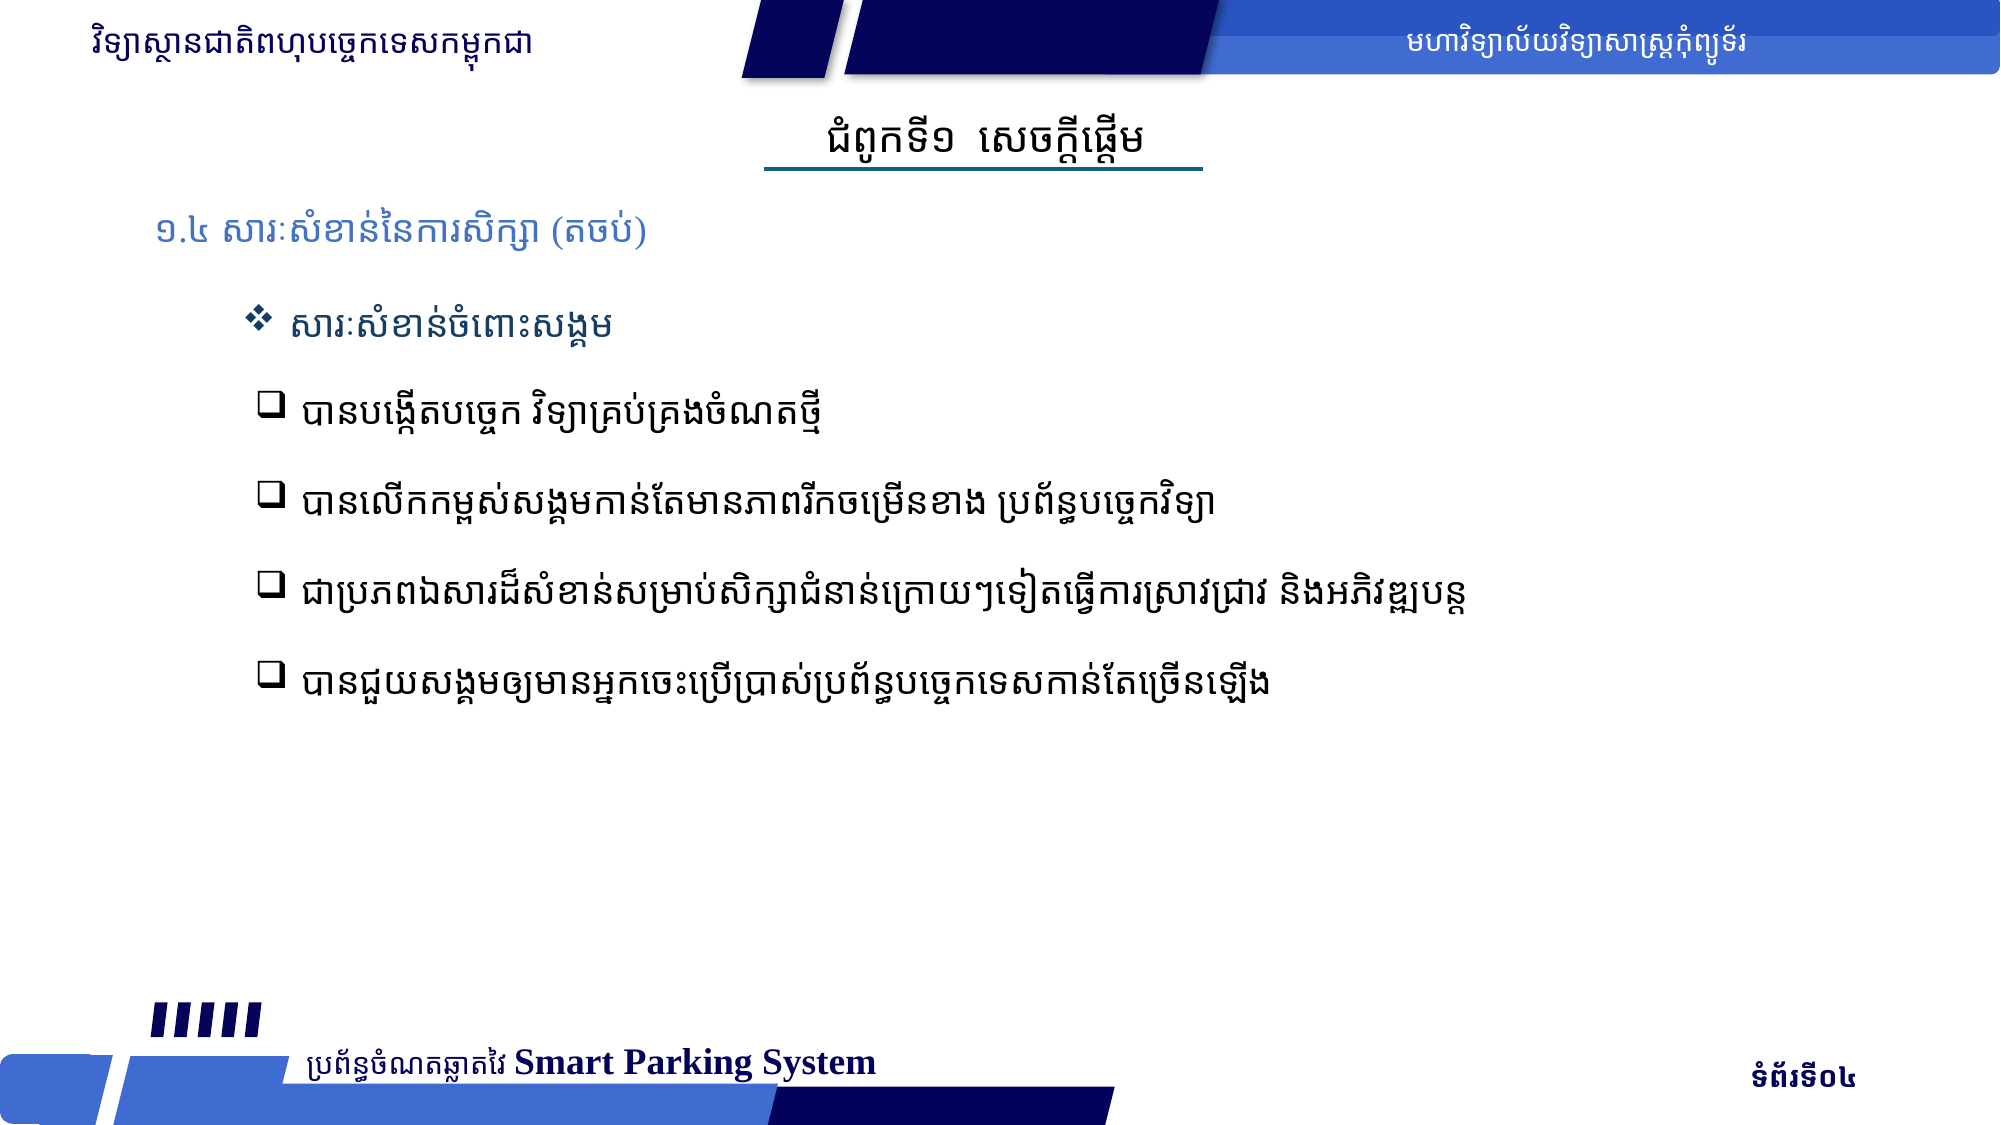

វិទ្យាស្ថានជាតិពហុបច្ចេកទេសកម្ពុកជា
មហាវិទ្យាល័យវិទ្យាសាស្រ្ដកុំព្យូទ័រ

ជំពូកទី១  សេចក្ដីផ្ដើម
១.៤ សារៈសំខាន់នៃការសិក្សា (តចប់)
សារៈសំខាន់ចំពោះសង្គម
បានបង្កើតបច្ចេក វិទ្យាគ្រប់គ្រងចំណតថ្មី
បានលើកកម្ពស់សង្គមកាន់តែមានភាពរីកចម្រើនខាង ប្រព័ន្ធបច្ចេកវិទ្យា
ជាប្រភពឯសារដ៏សំខាន់សម្រាប់សិក្សាជំនាន់ក្រោយៗទៀតធ្វើការស្រាវជ្រាវ និងអភិវឌ្ឍបន្ដ
បានជួយសង្គមឲ្យមានអ្នកចេះប្រើប្រាស់ប្រព័ន្ធបច្ចេកទេសកាន់តែច្រើនឡើង

ប្រព័ន្ធចំណតឆ្លាតវៃ Smart Parking System
 ទំព័រទី០៤